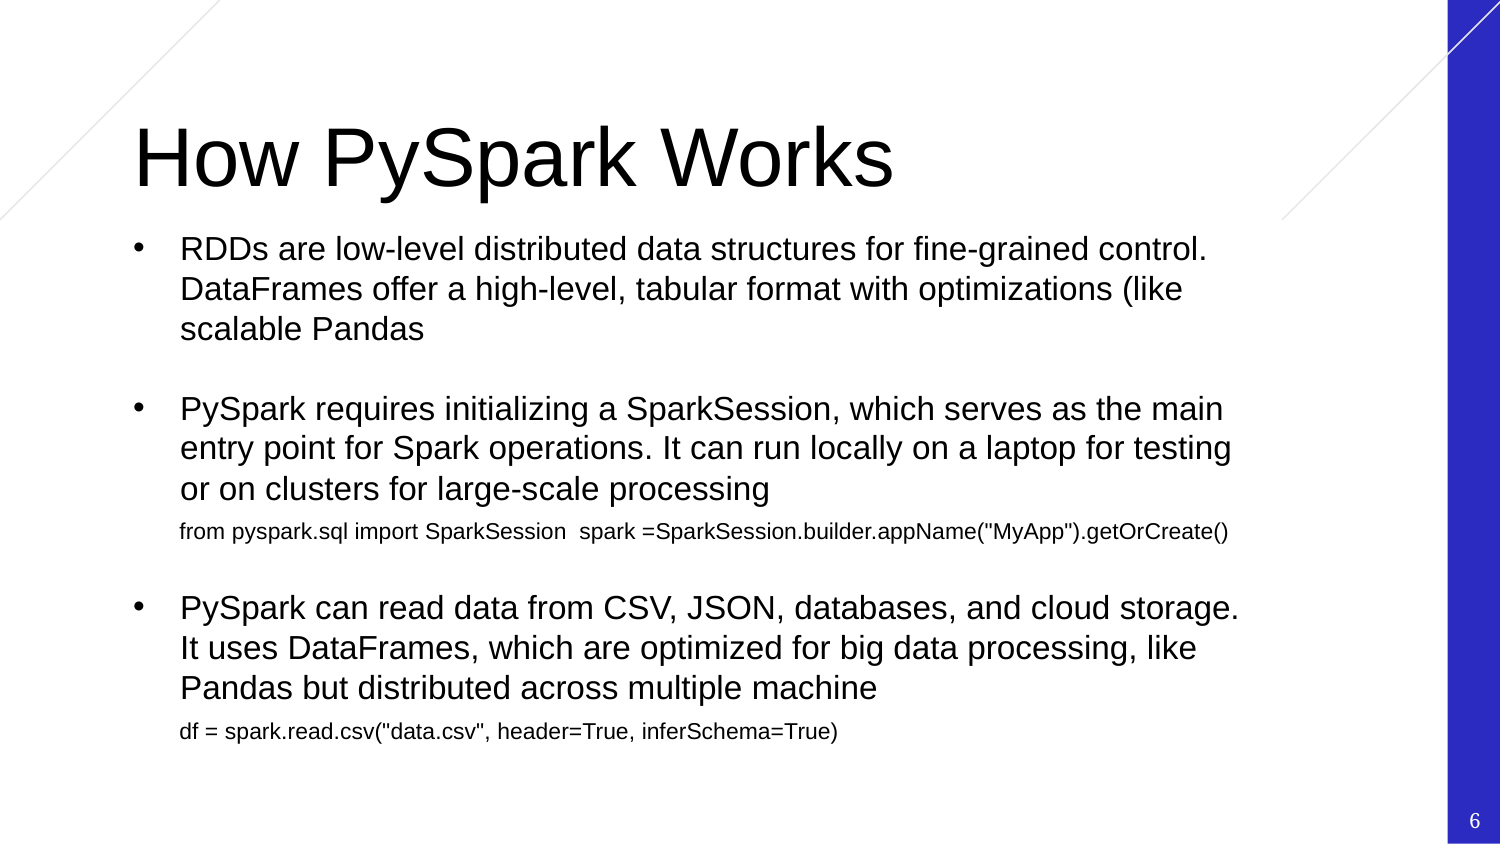

# How PySpark Works
RDDs are low-level distributed data structures for fine-grained control. DataFrames offer a high-level, tabular format with optimizations (like scalable Pandas

PySpark requires initializing a SparkSession, which serves as the main entry point for Spark operations. It can run locally on a laptop for testing or on clusters for large-scale processing
     from pyspark.sql import SparkSession  spark =SparkSession.builder.appName("MyApp").getOrCreate()

PySpark can read data from CSV, JSON, databases, and cloud storage. It uses DataFrames, which are optimized for big data processing, like Pandas but distributed across multiple machine
     df = spark.read.csv("data.csv", header=True, inferSchema=True)

6